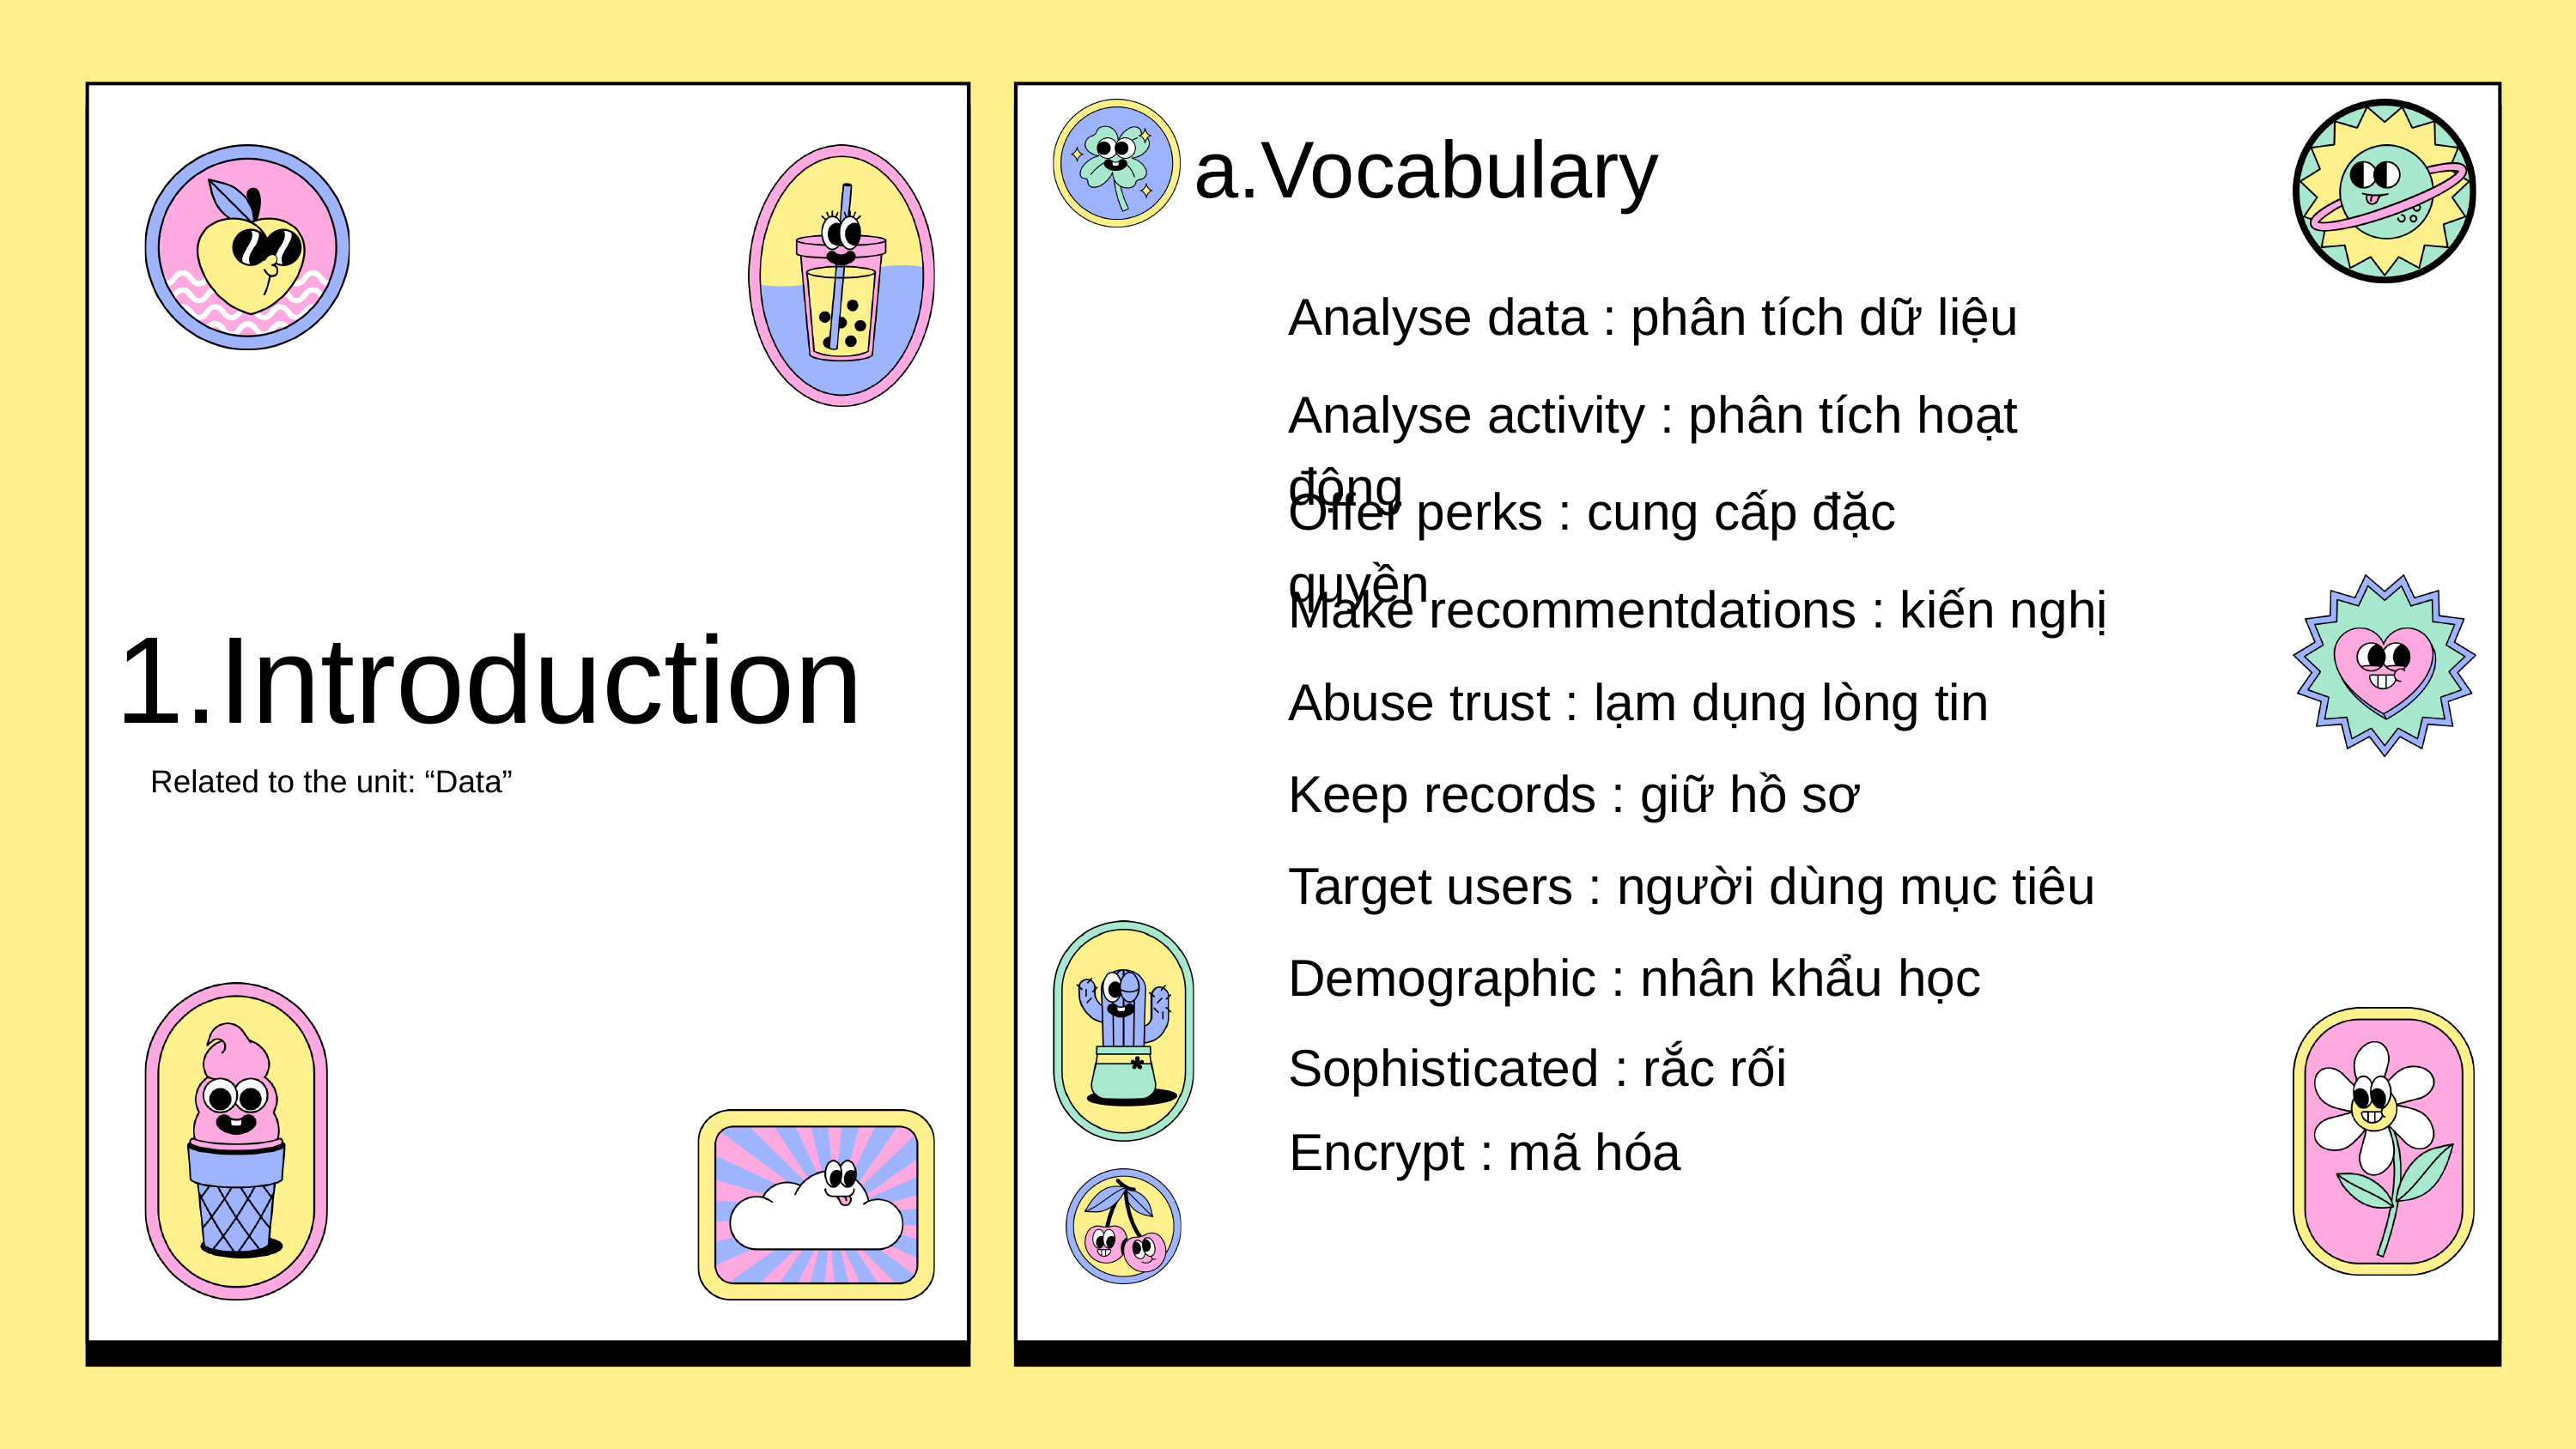

a.Vocabulary

Analyse data : phân tích dữ liệu
Analyse activity : phân tích hoạt động
Offer perks : cung cấp đặc quyền
Make recommentdations : kiến nghị

1.Introduction
    Related to the unit: “Data”
Abuse trust : lạm dụng lòng tin
Keep records : giữ hồ sơ
Target users : người dùng mục tiêu

Demographic : nhân khẩu học

Sophisticated : rắc rối
Encrypt : mã hóa